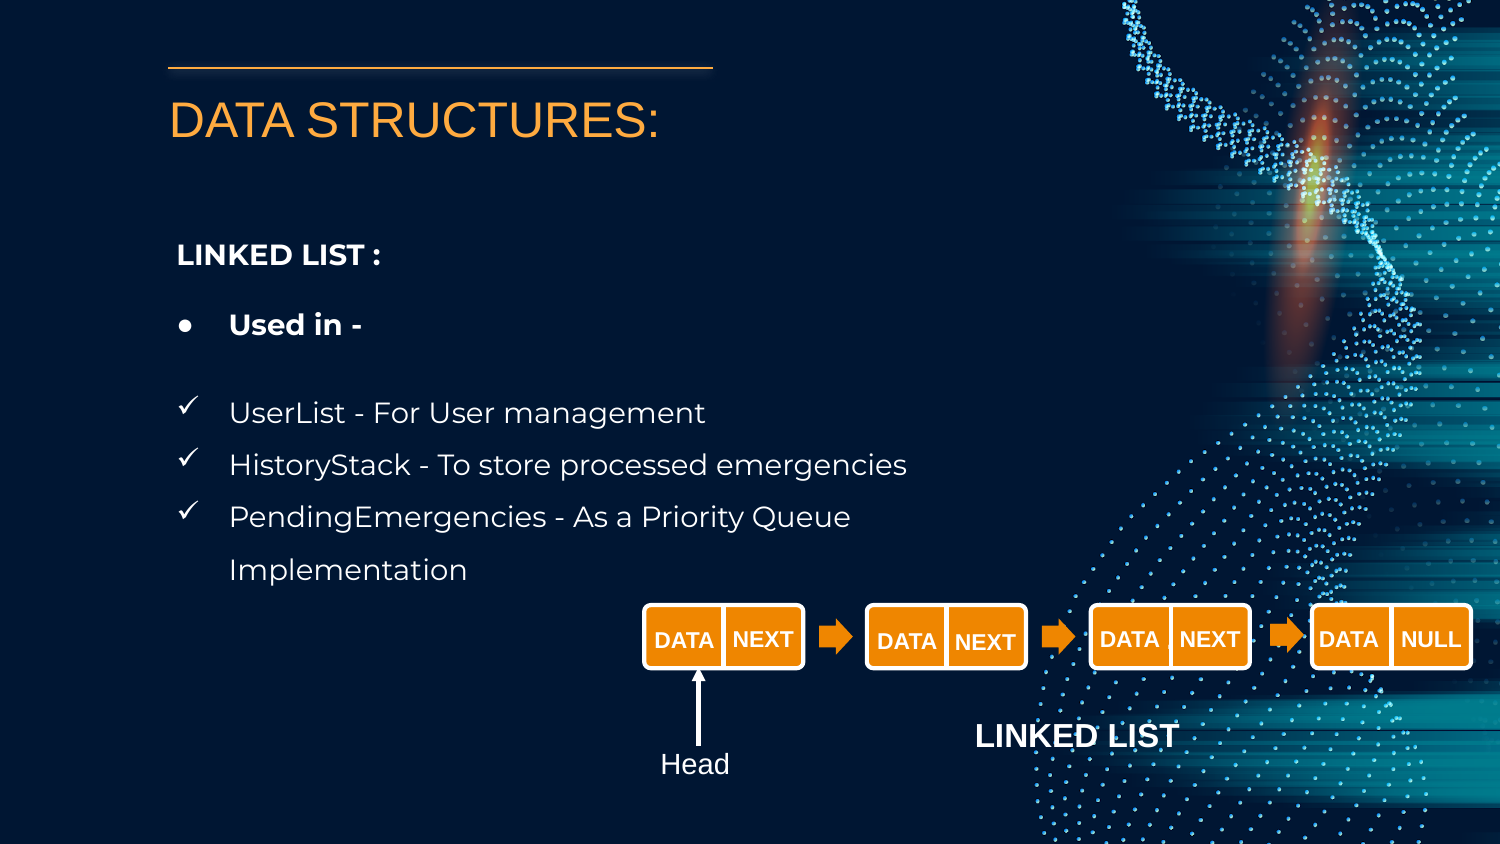

# DATA STRUCTURES:

LINKED LIST :

Used in -

UserList - For User management
HistoryStack - To store processed emergencies
PendingEmergencies - As a Priority Queue Implementation
.
.
.
DATA

NEXT
NEXT
DATA

DATA
NEXT

LINKED LIST
Head

DATA
NULL